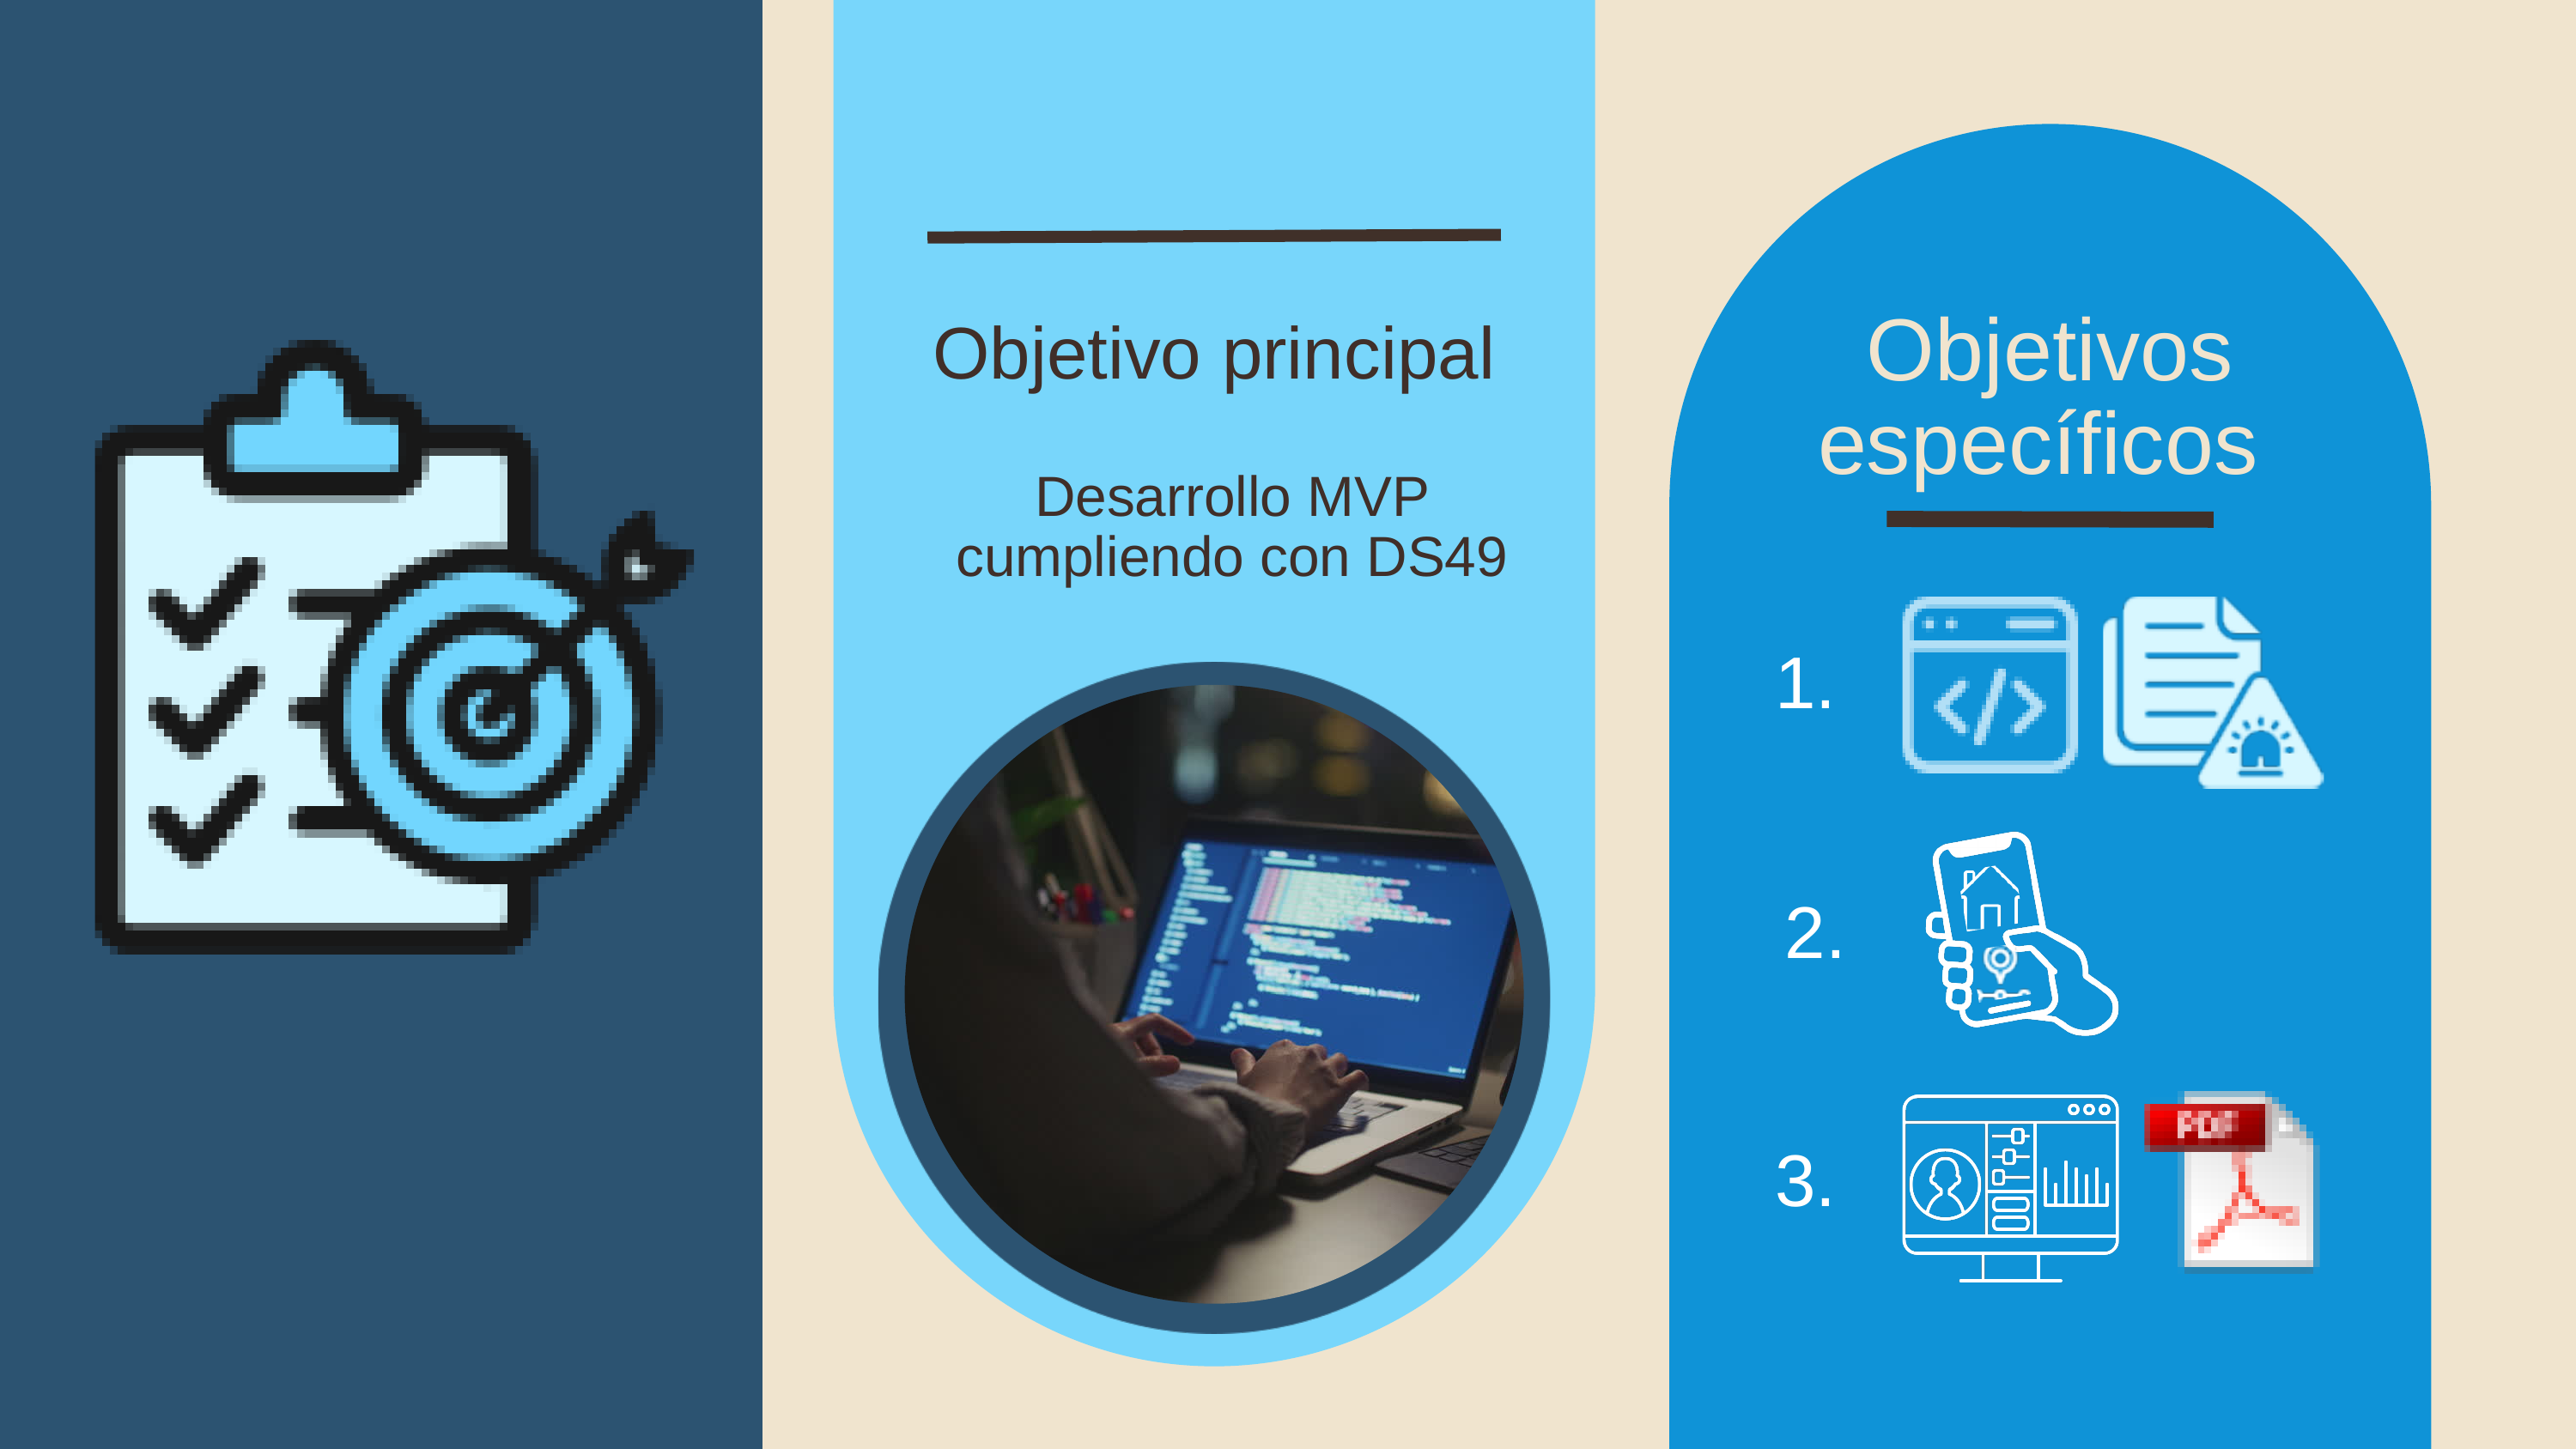

Objetivos específicos

1.

2.

3.

Objetivo principal

Desarrollo MVP cumpliendo con DS49